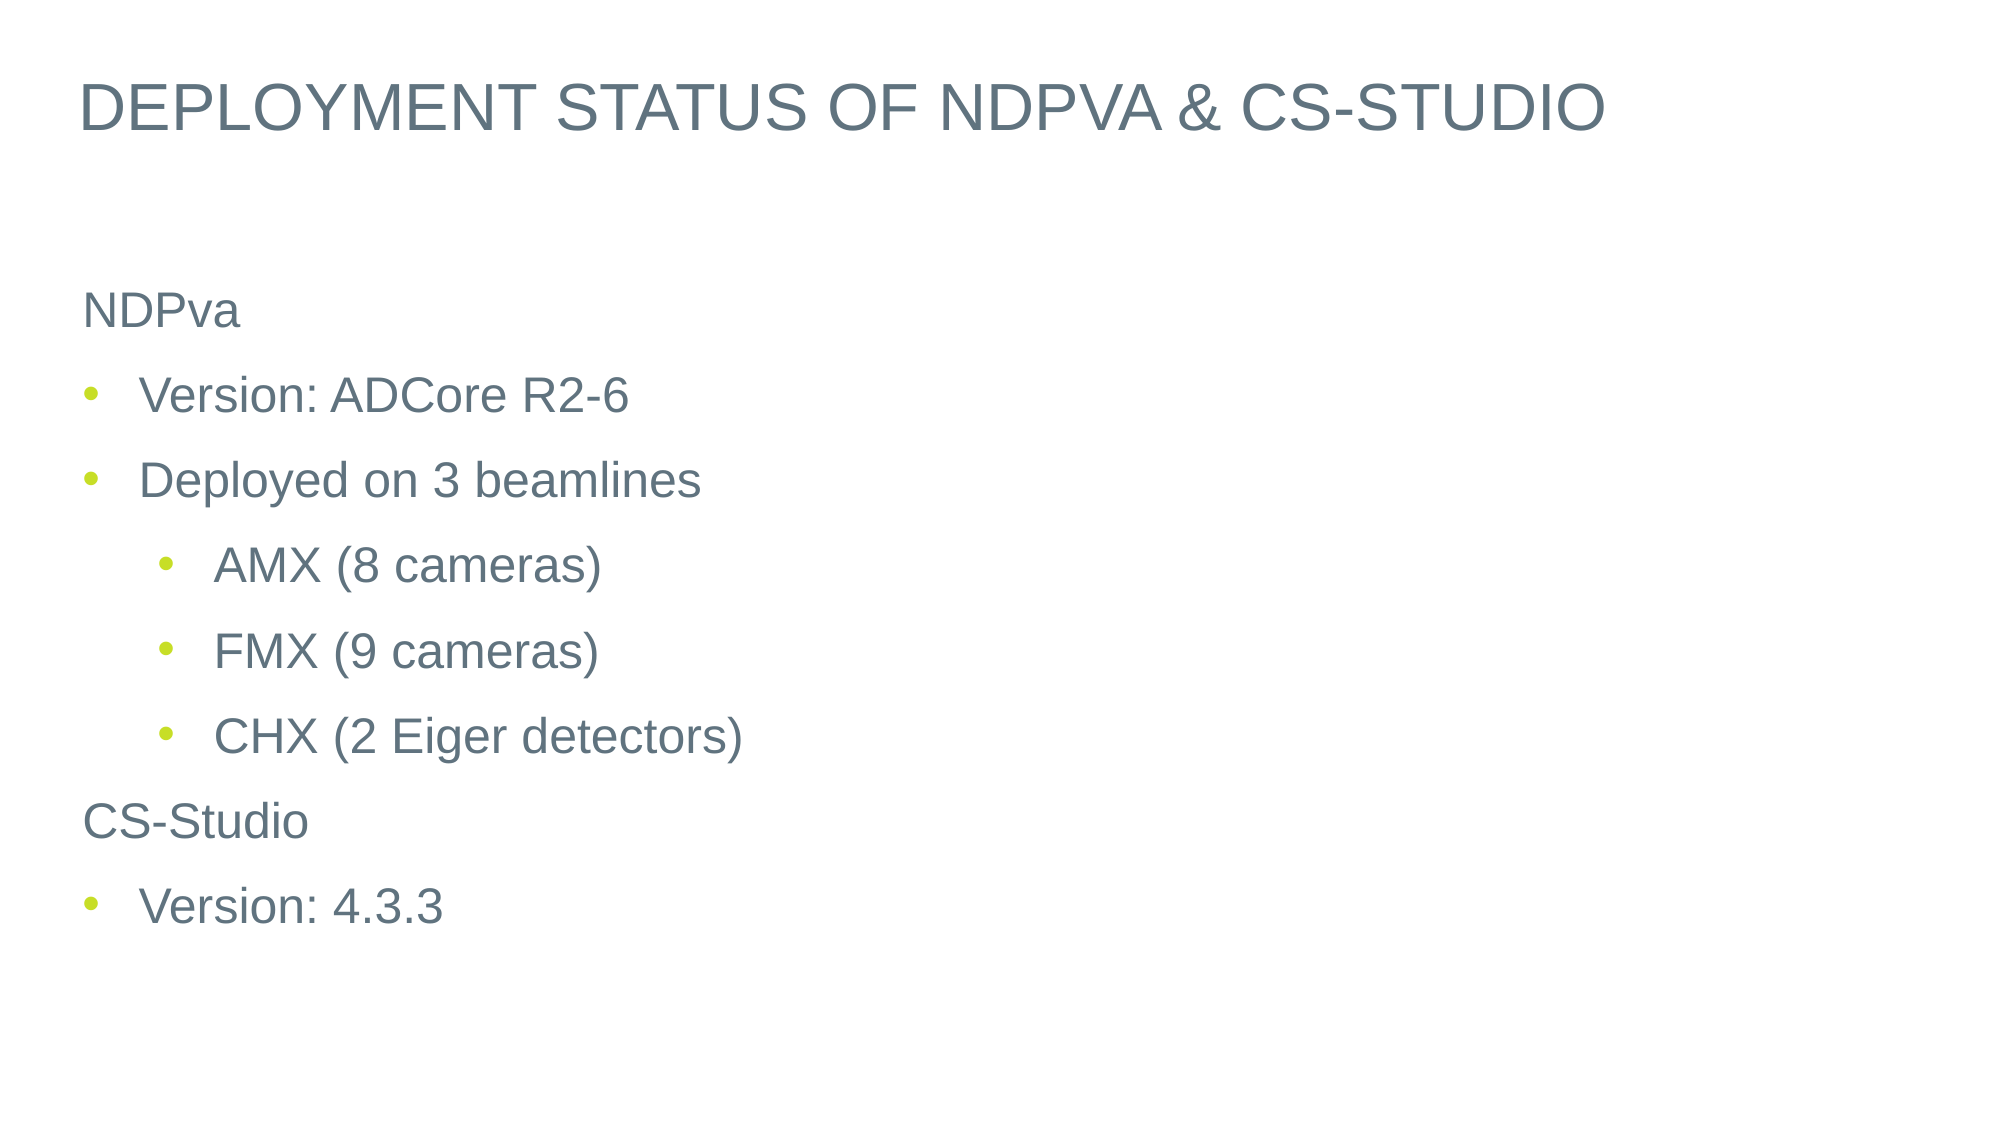

Deployment status of NDPva & CS-Studio
NDPva
Version: ADCore R2-6
Deployed on 3 beamlines
AMX (8 cameras)
FMX (9 cameras)
CHX (2 Eiger detectors)
CS-Studio
Version: 4.3.3